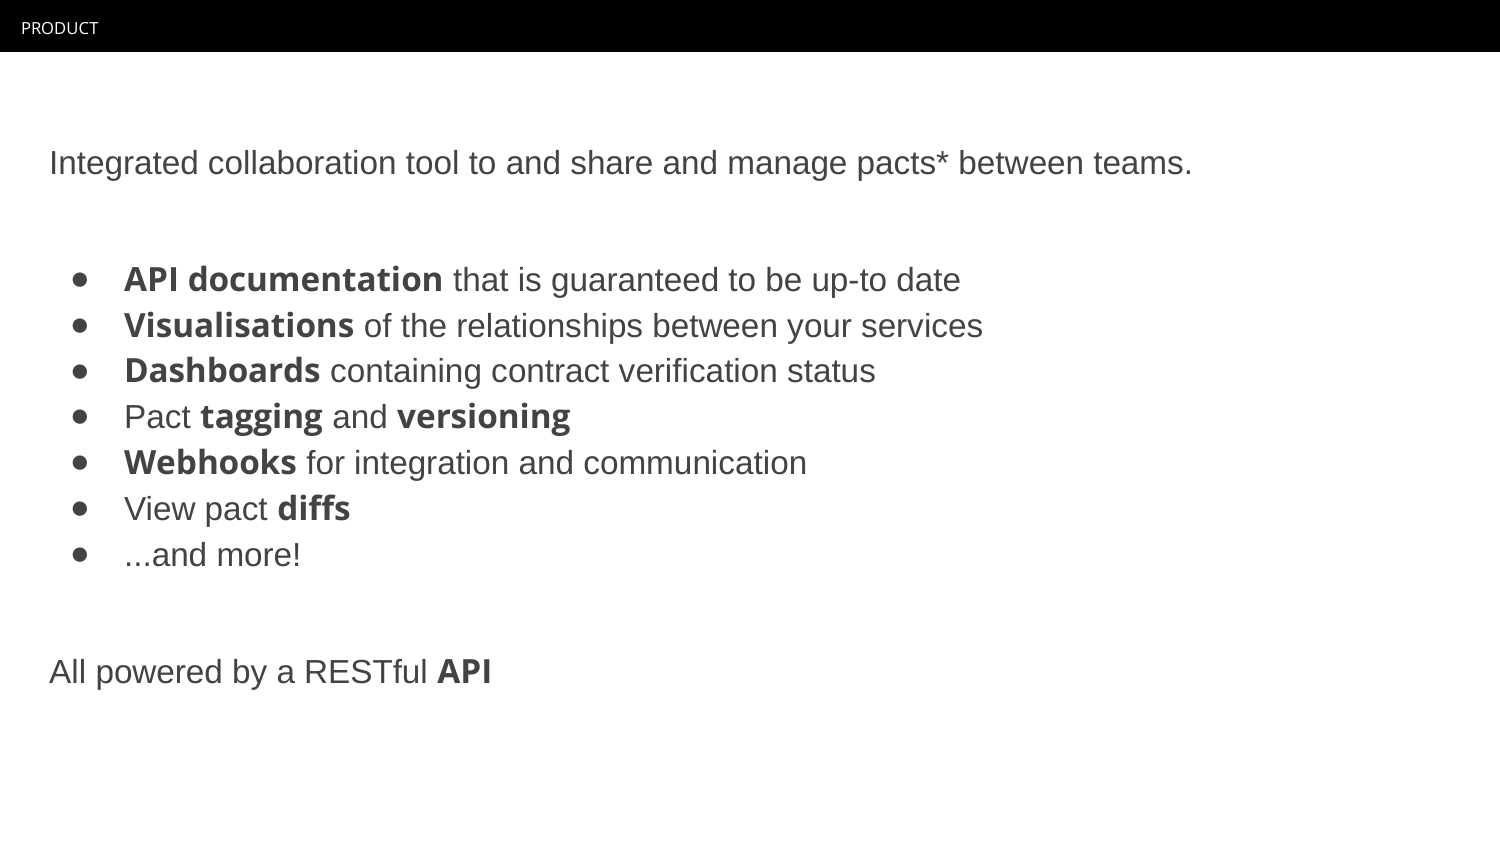

PRODUCT
Integrated collaboration tool to and share and manage pacts* between teams.

API documentation that is guaranteed to be up-to date
Visualisations of the relationships between your services
Dashboards containing contract verification status
Pact tagging and versioning
Webhooks for integration and communication
View pact diffs
...and more!

All powered by a RESTful API